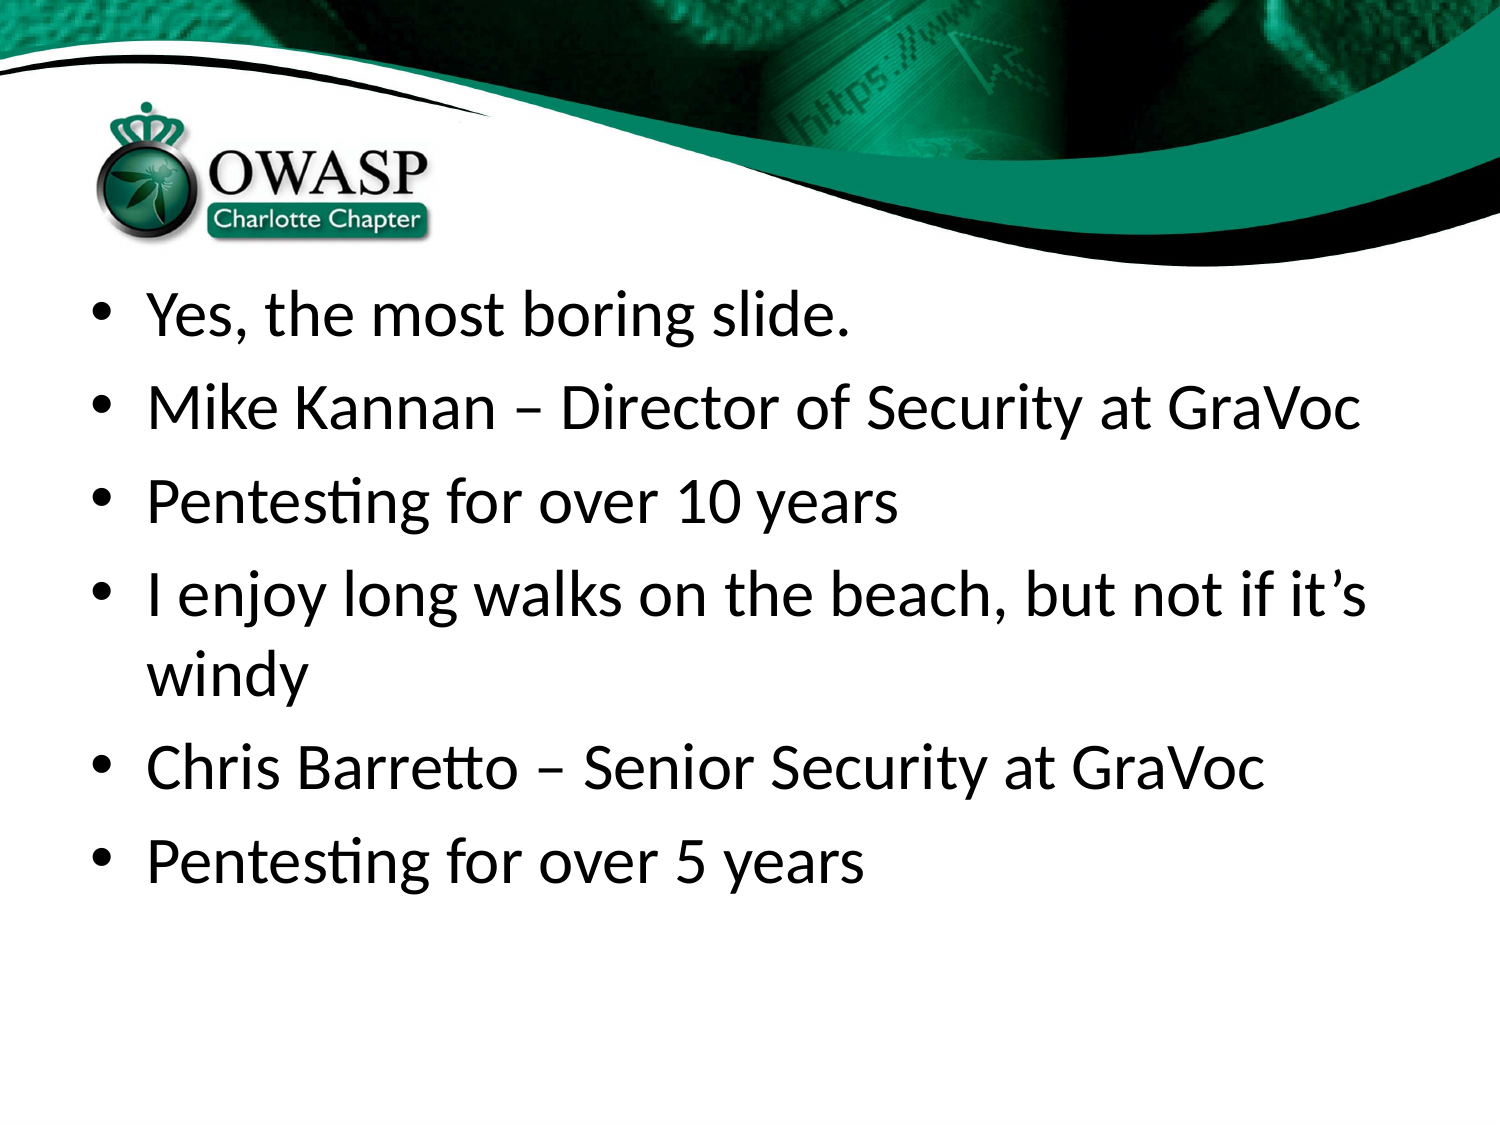

#
Yes, the most boring slide.
Mike Kannan – Director of Security at GraVoc
Pentesting for over 10 years
I enjoy long walks on the beach, but not if it’s windy
Chris Barretto – Senior Security at GraVoc
Pentesting for over 5 years